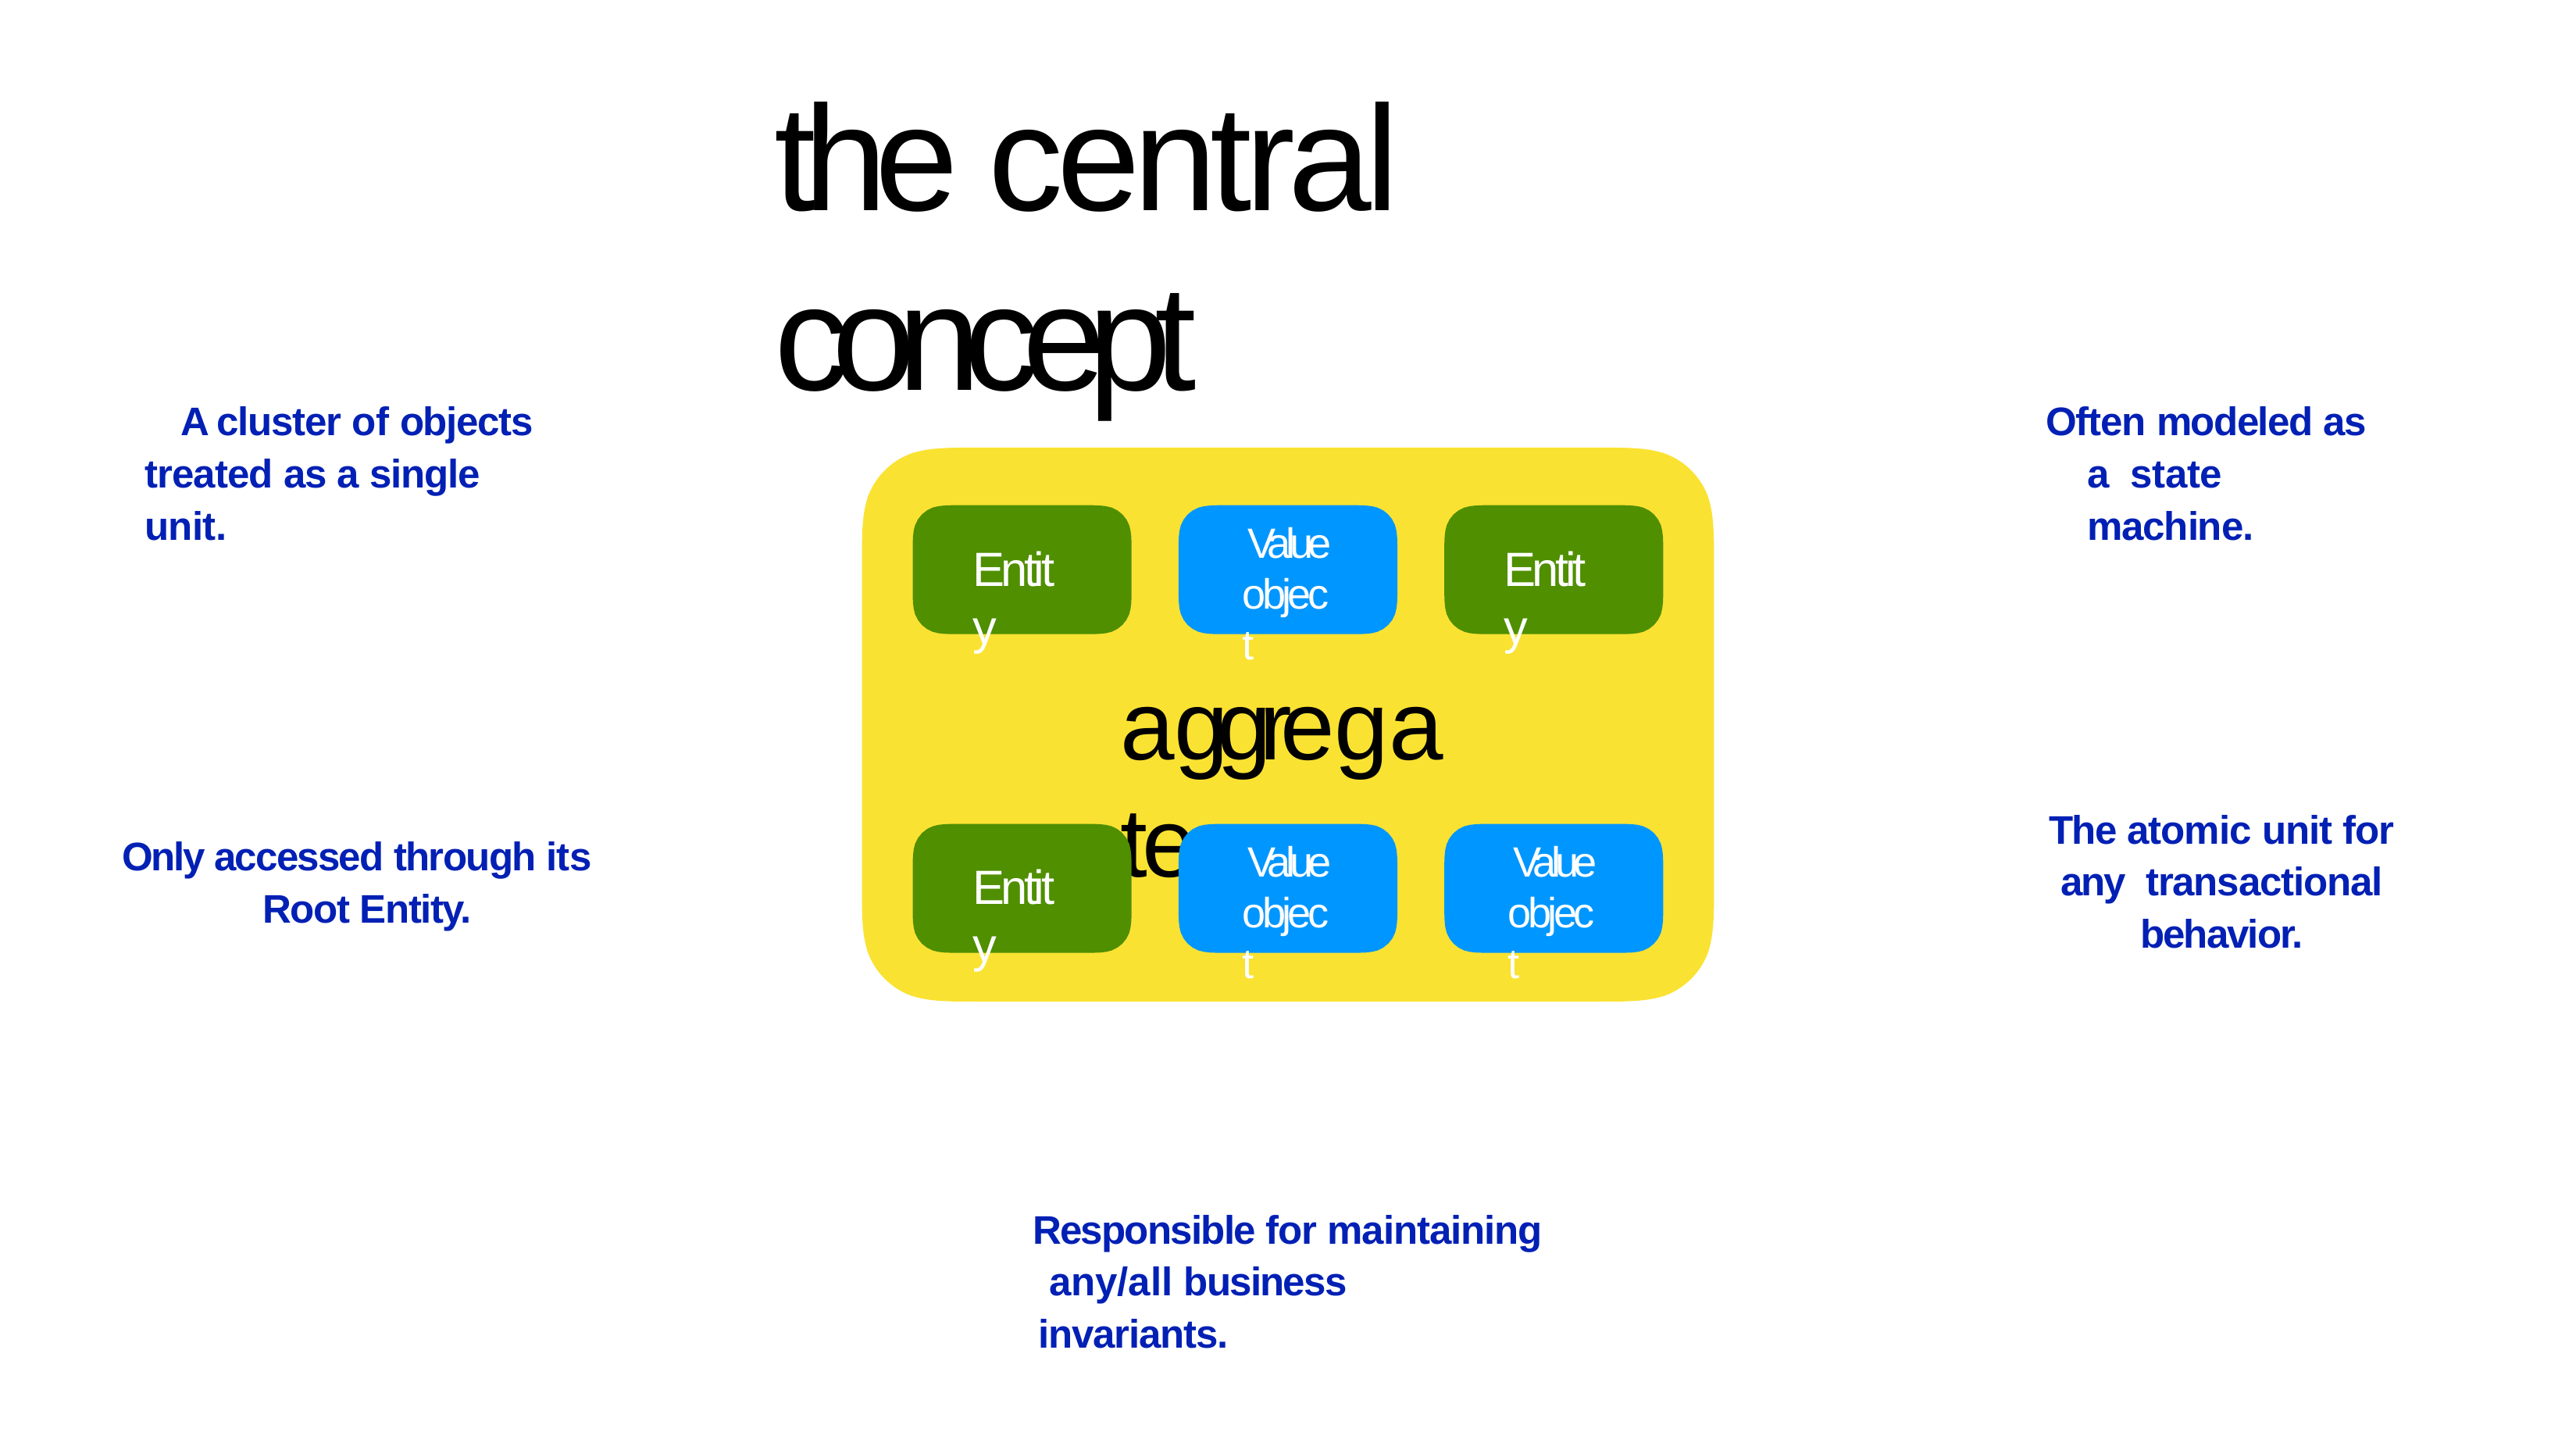

# the central concept
A cluster of objects  treated as a single unit.
Often modeled as a  state machine.

Value  object
Entity
Entity
aggregate
The atomic unit for any  transactional
behavior.

Only accessed through its  Root Entity.
Value  object
Value  object
Entity
Responsible for maintaining  any/all business invariants.